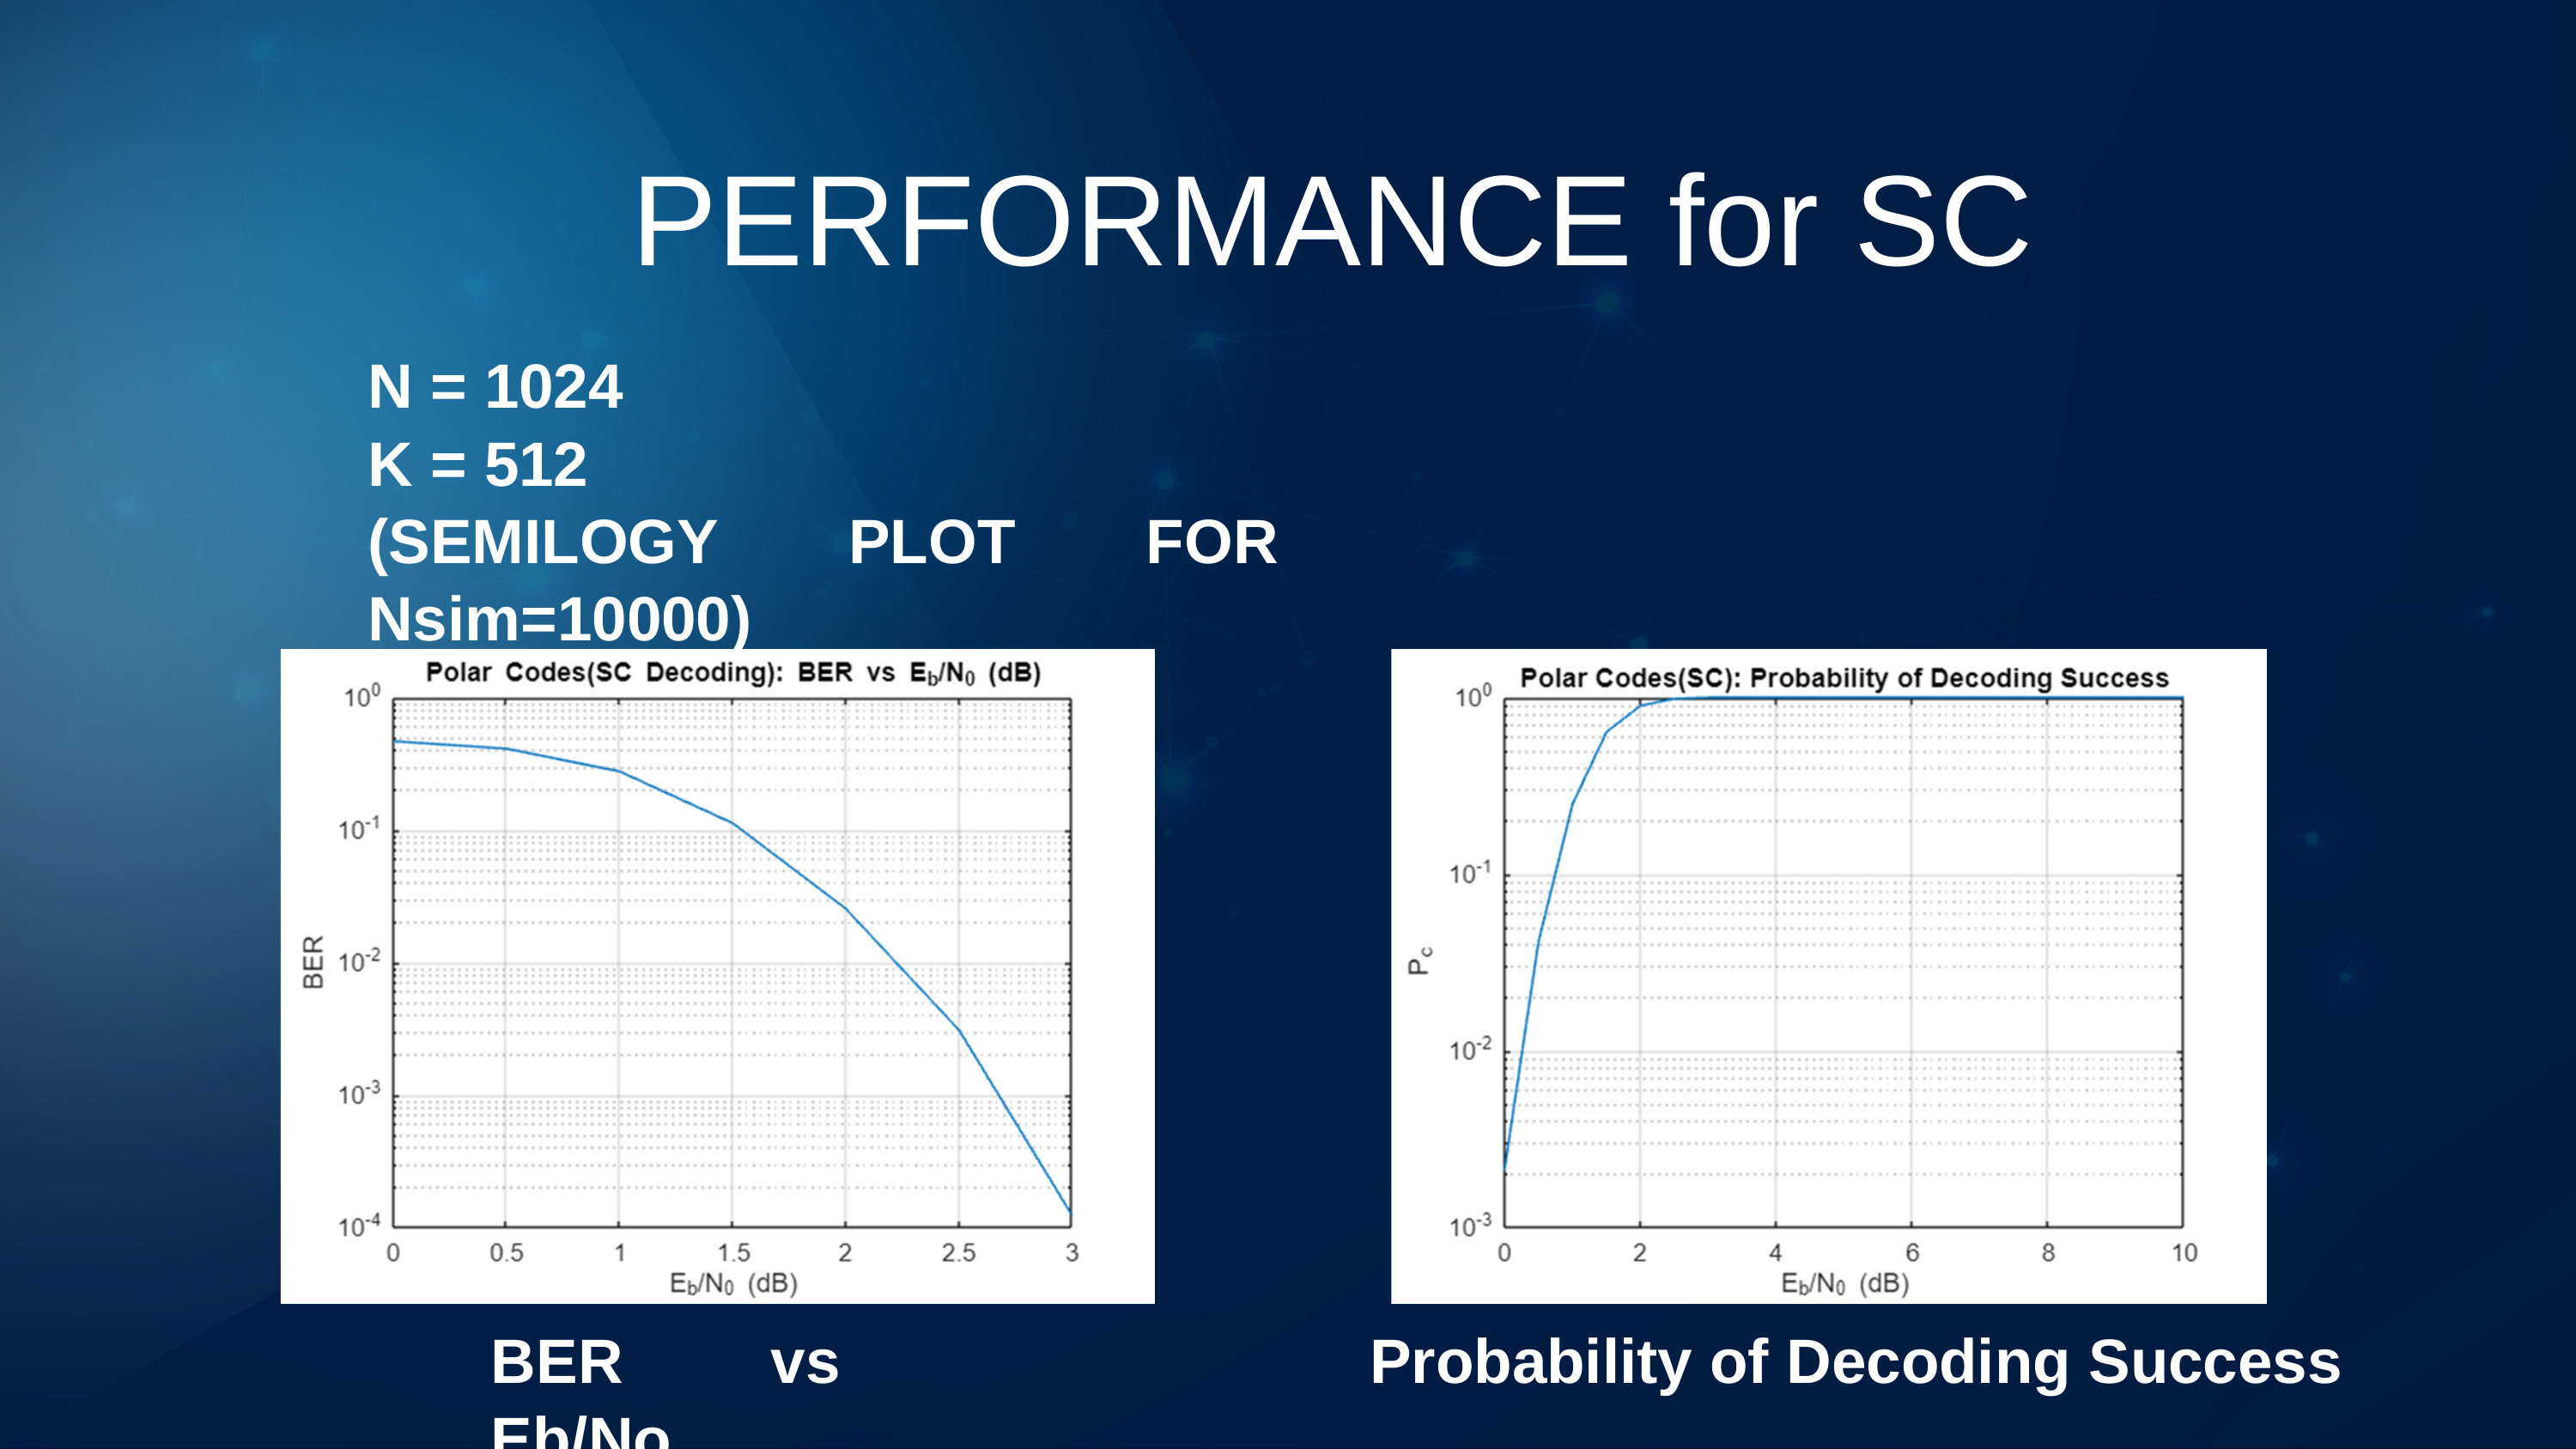

PERFORMANCE for SC

N = 1024
K = 512
(SEMILOGY PLOT FOR Nsim=10000)

BER vs Eb/No

Probability of Decoding Success